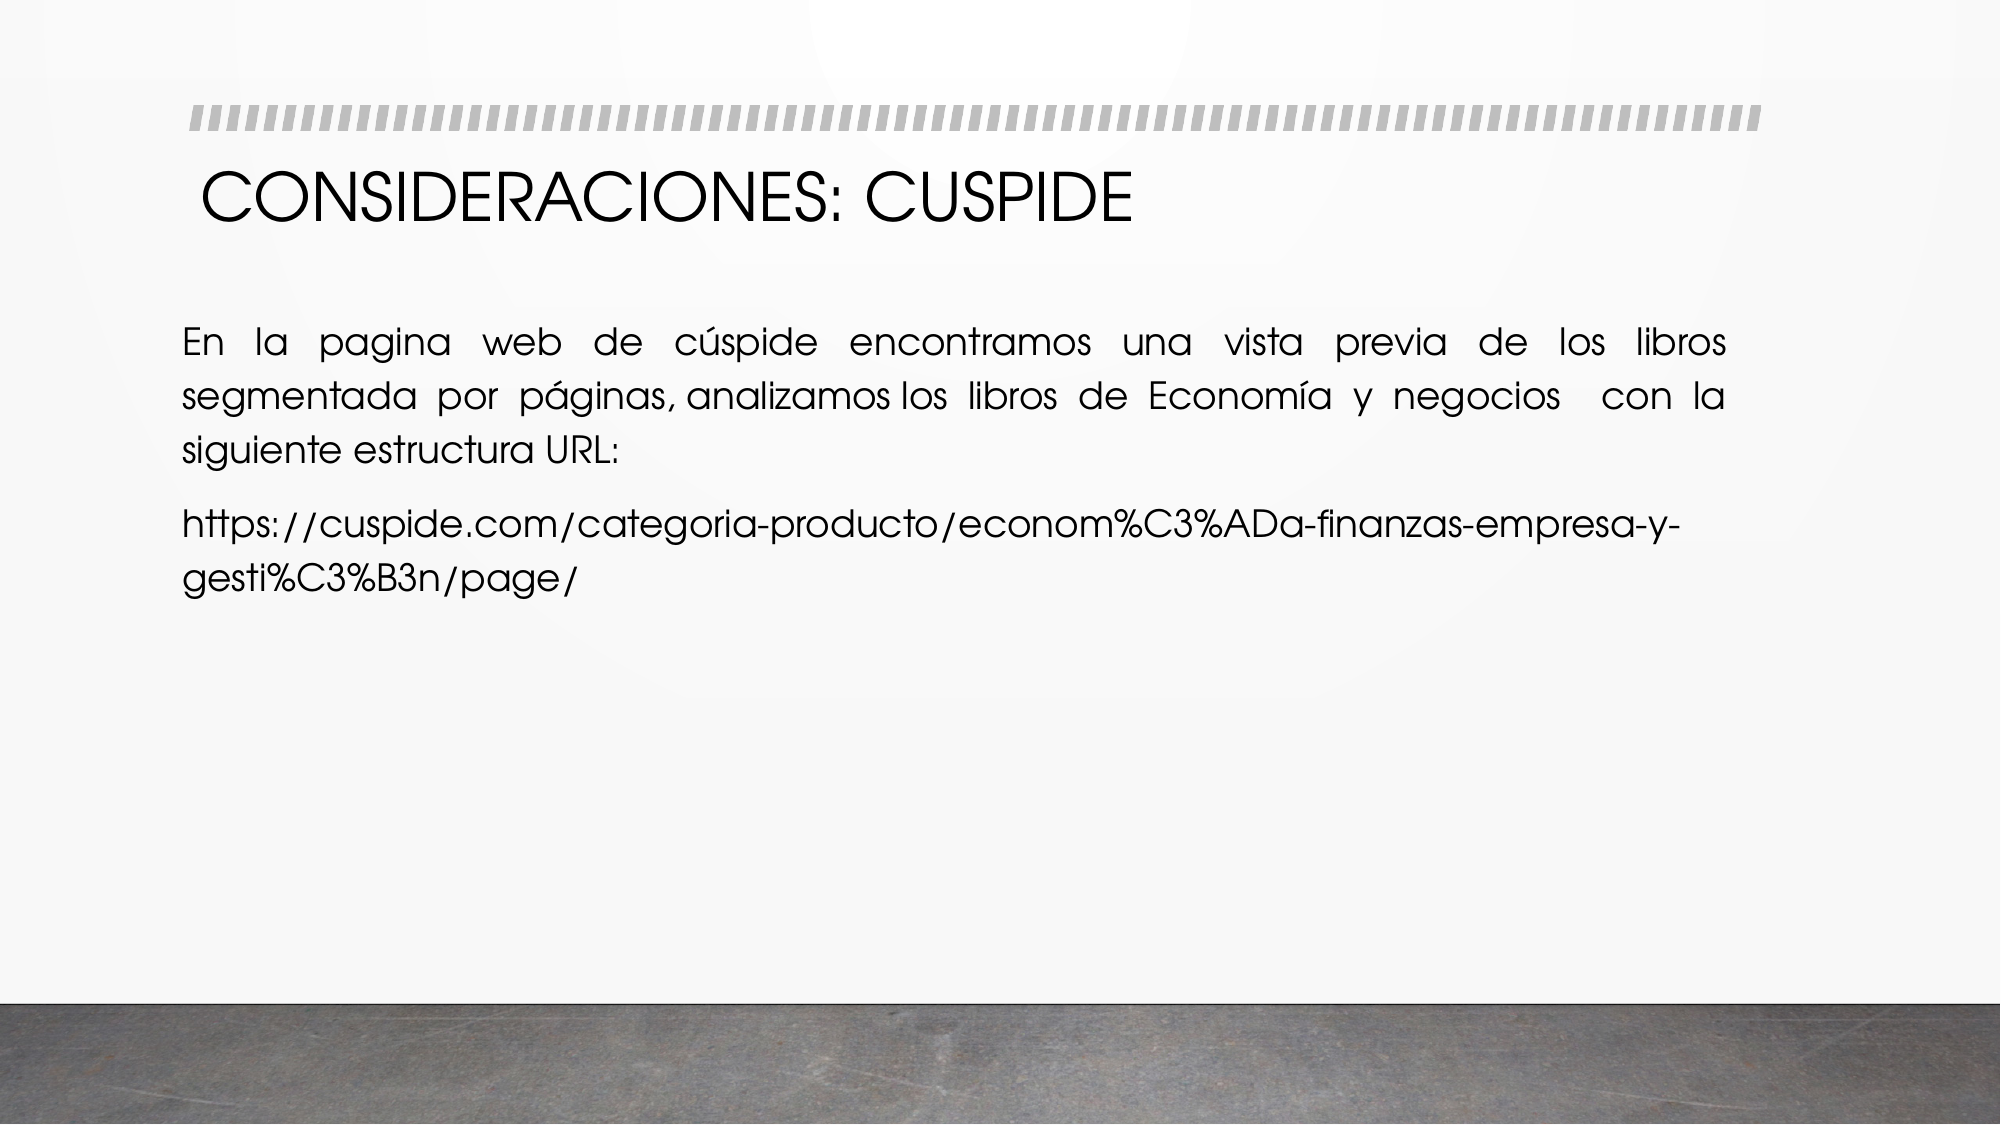

# CONSIDERACIONES: CUSPIDE
En la pagina web de cúspide encontramos una vista previa de los libros segmentada por páginas, analizamos los libros de Economía y negocios  con la siguiente estructura URL:
https://cuspide.com/categoria-producto/econom%C3%ADa-finanzas-empresa-y-gesti%C3%B3n/page/